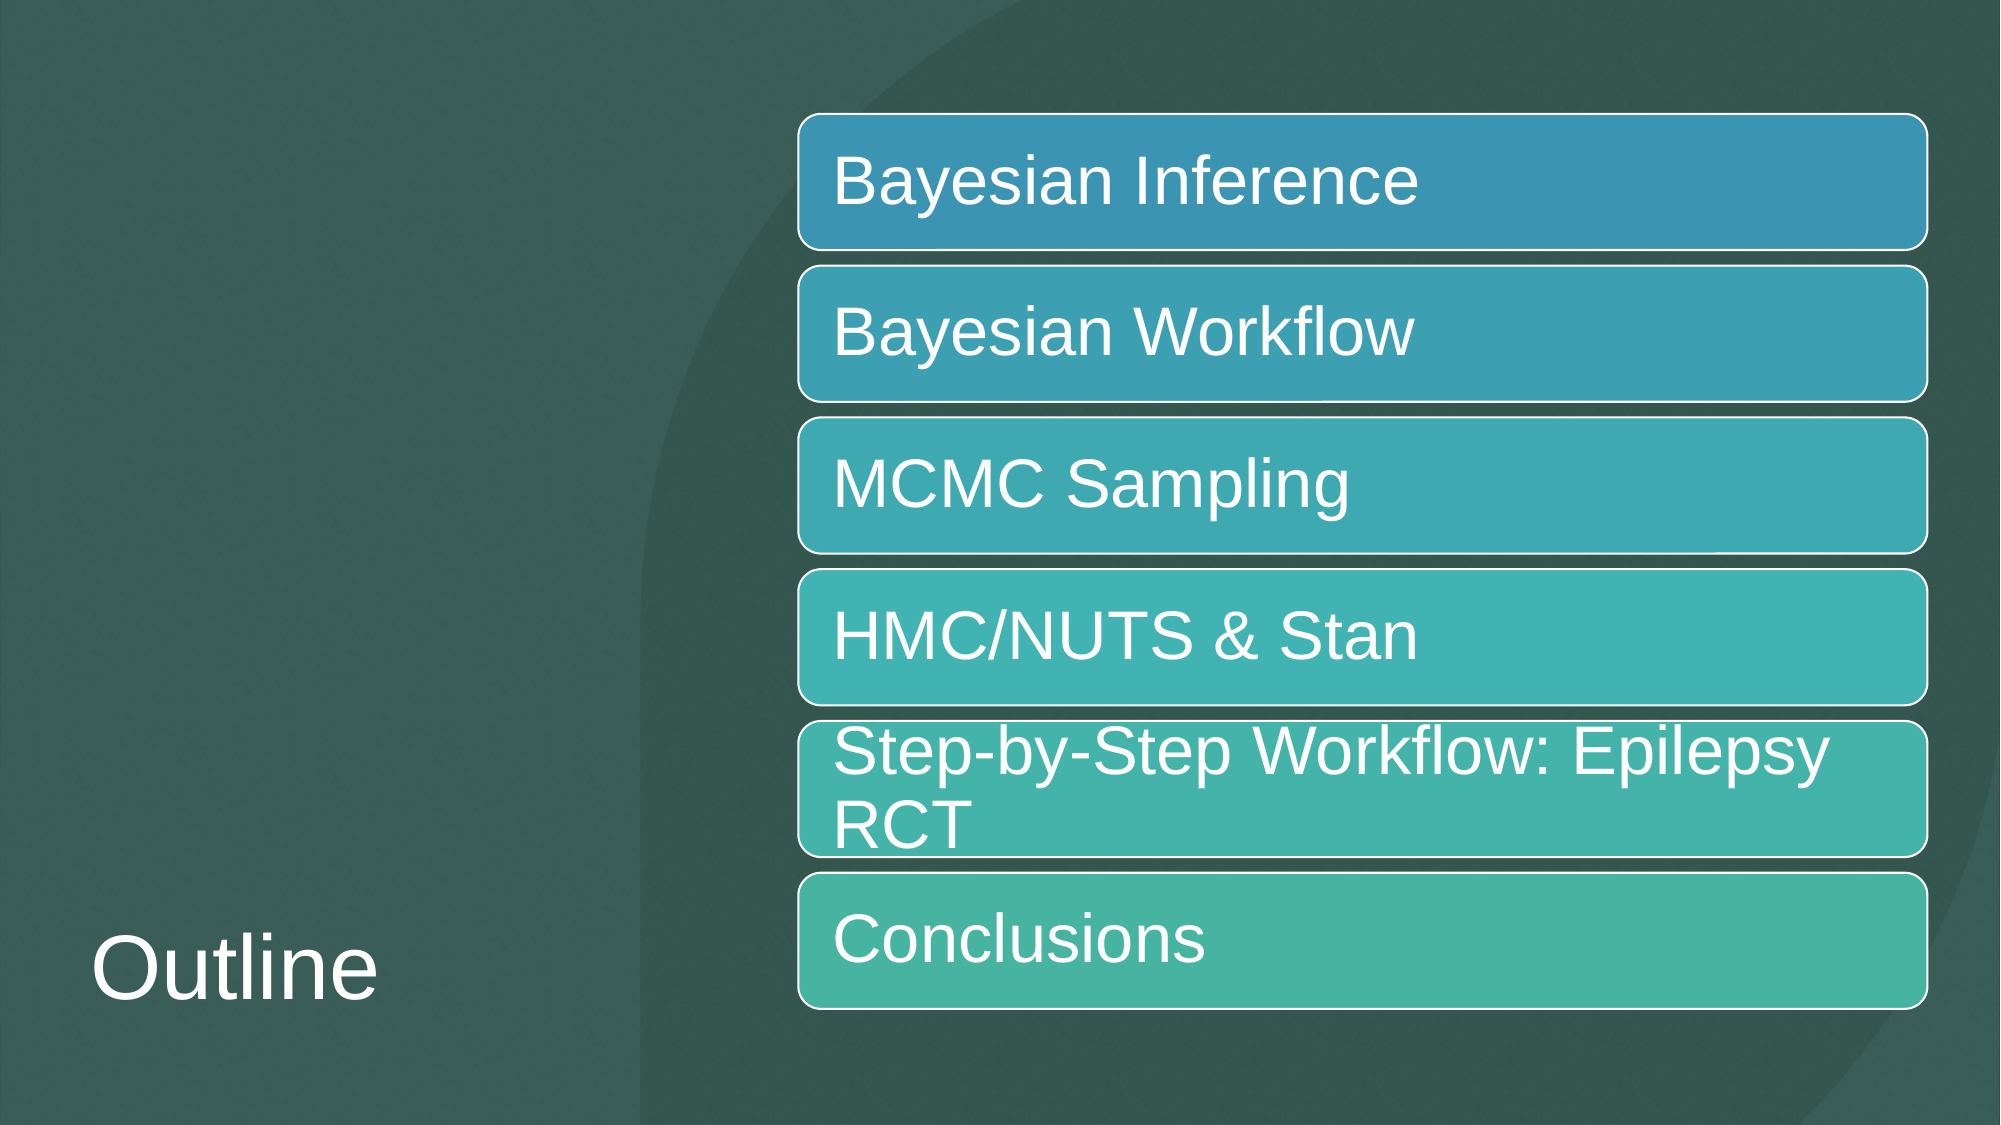

Bayesian Inference
Bayesian Workflow
MCMC Sampling
HMC/NUTS & Stan
Step-by-Step Workflow: Epilepsy RCT
Conclusions
# Outline